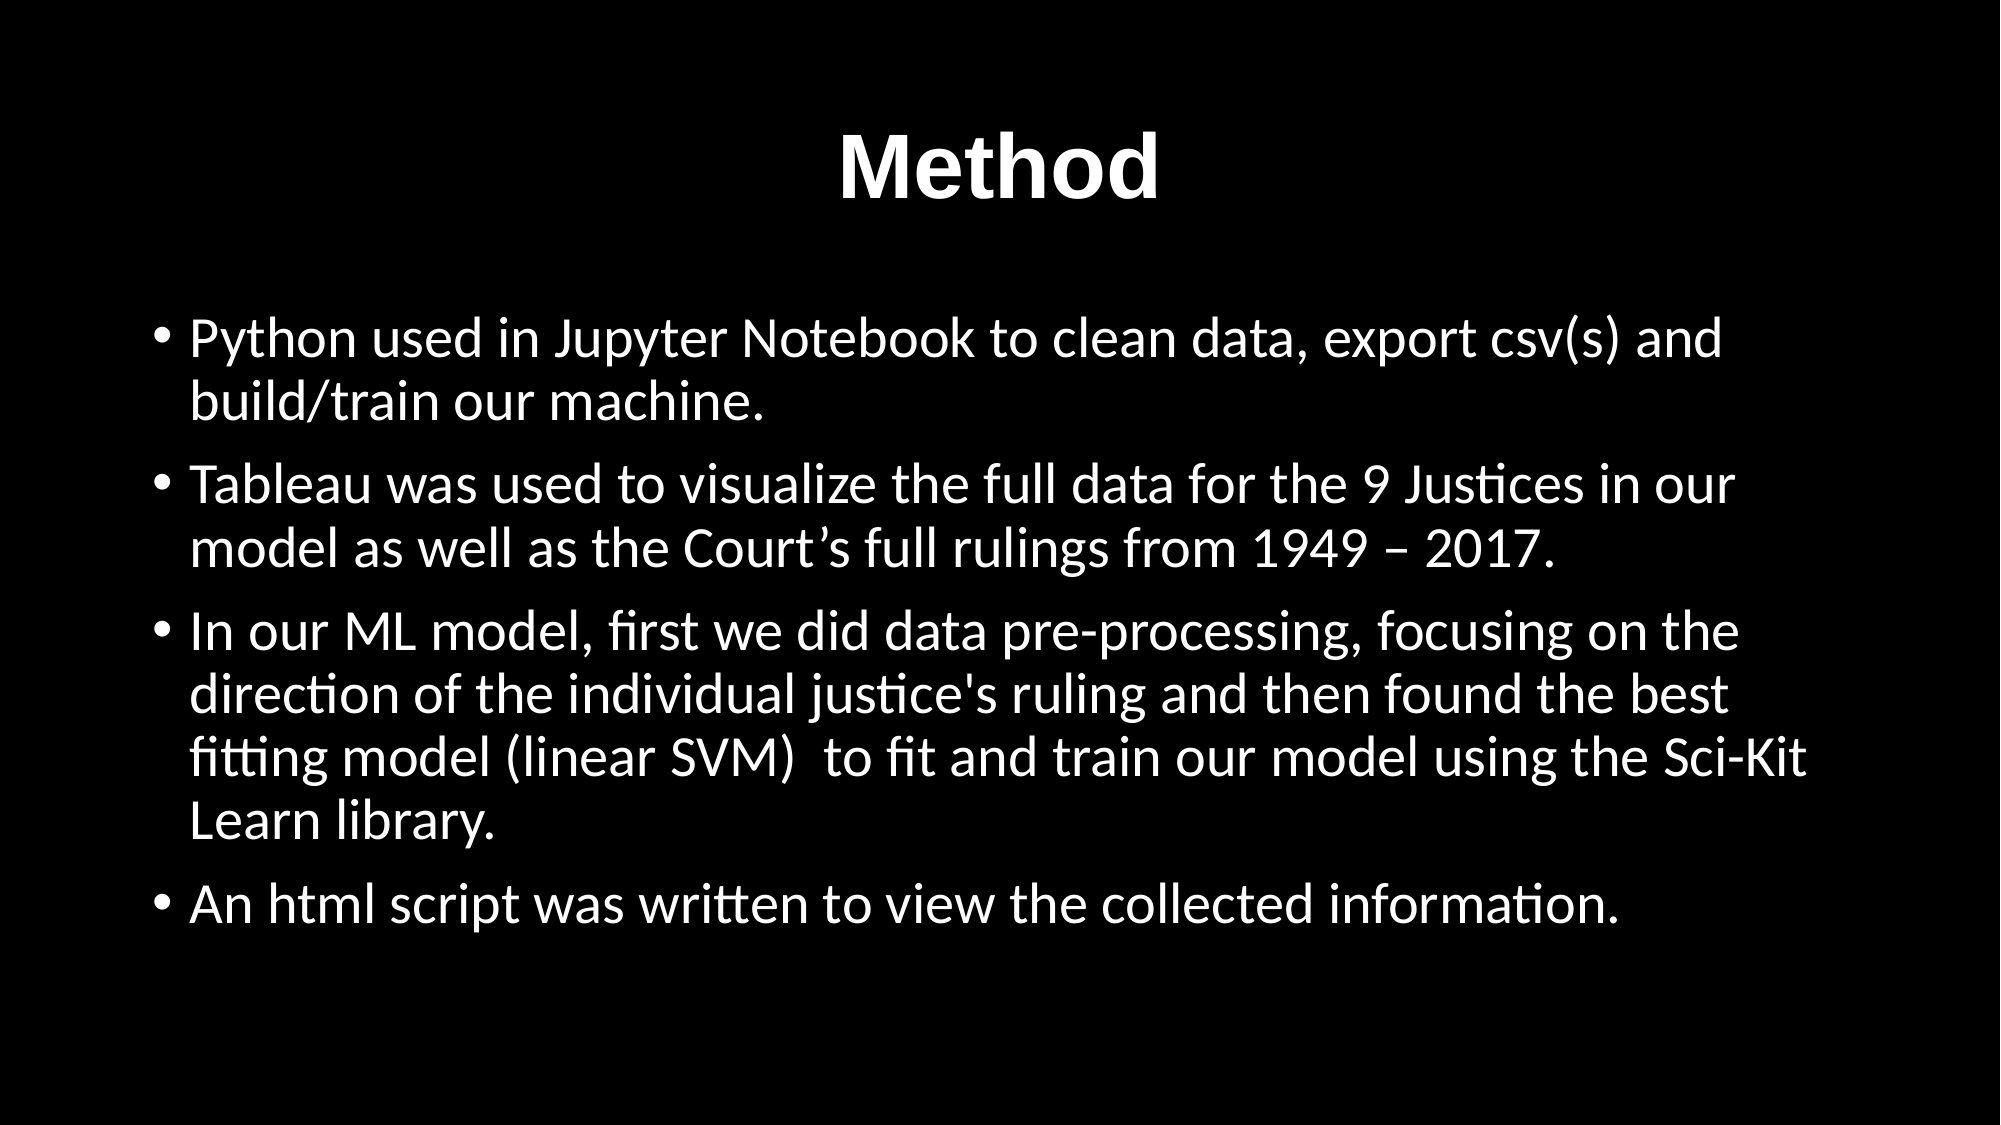

# Method
Python used in Jupyter Notebook to clean data, export csv(s) and build/train our machine.
Tableau was used to visualize the full data for the 9 Justices in our model as well as the Court’s full rulings from 1949 – 2017.
In our ML model, first we did data pre-processing, focusing on the direction of the individual justice's ruling and then found the best fitting model (linear SVM)  to fit and train our model using the Sci-Kit Learn library.
An html script was written to view the collected information.